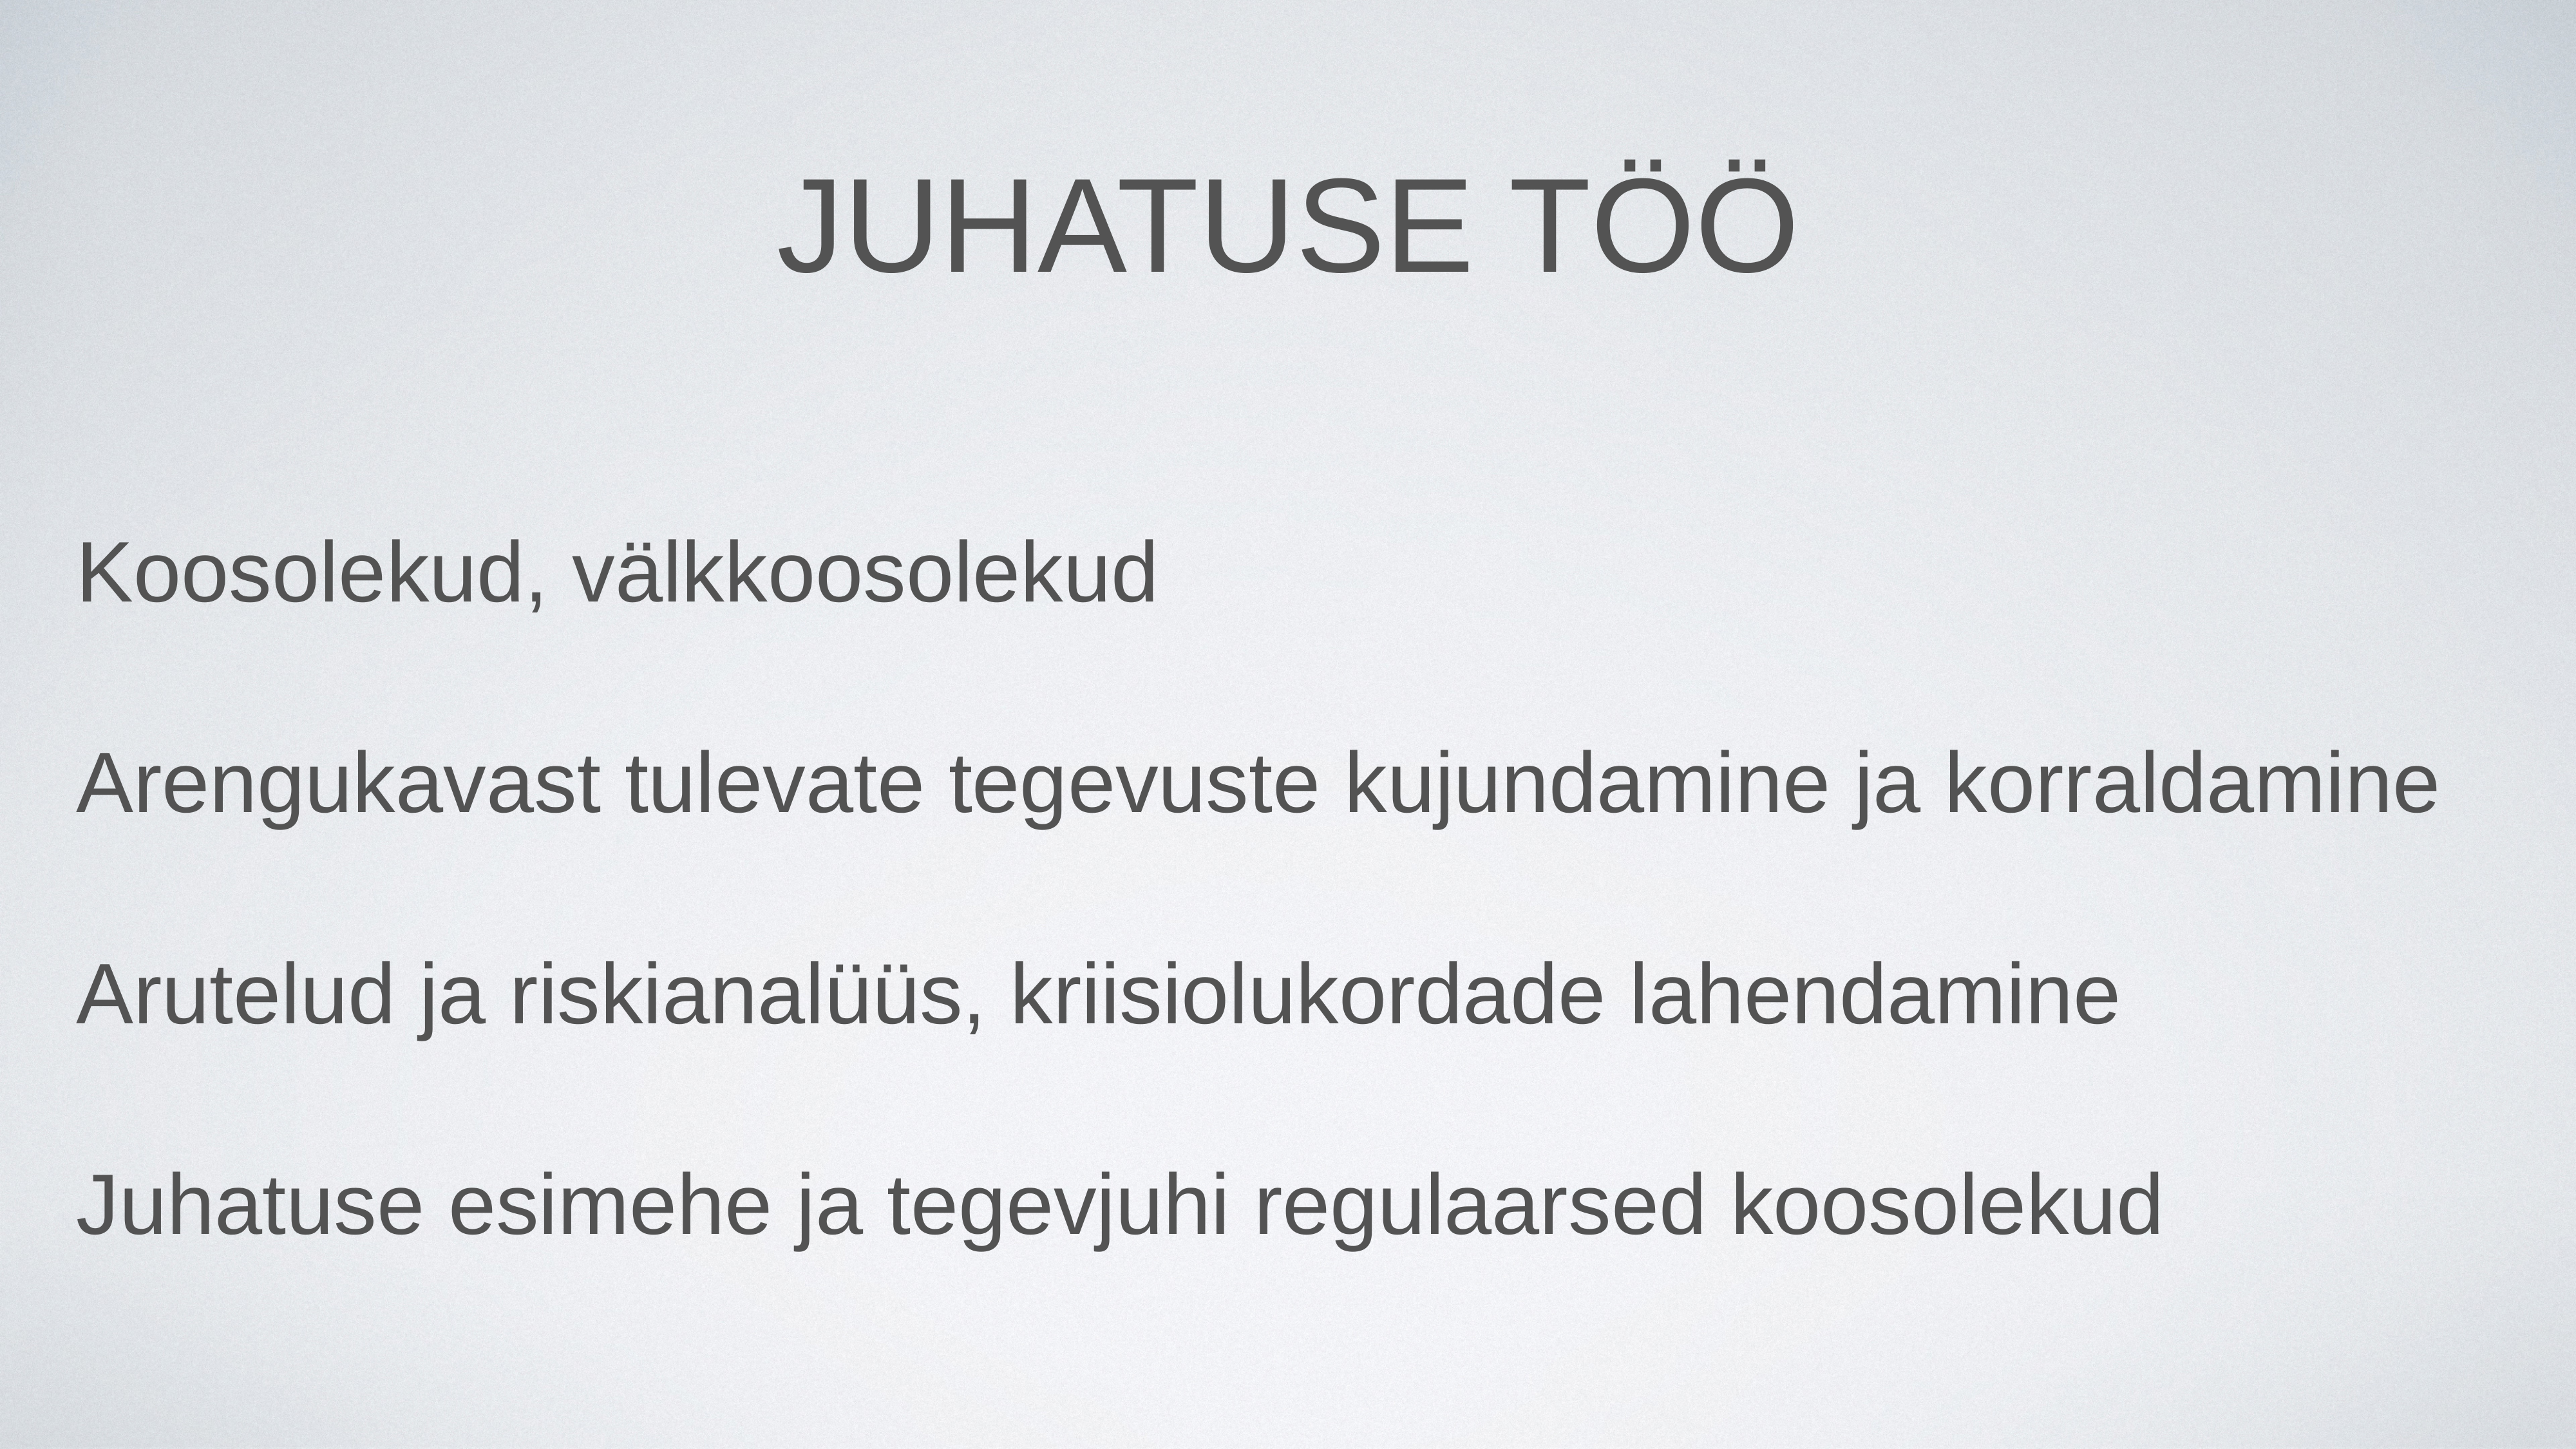

# juhatuse töö
Koosolekud, välkkoosolekud
Arengukavast tulevate tegevuste kujundamine ja korraldamine
Arutelud ja riskianalüüs, kriisiolukordade lahendamine
Juhatuse esimehe ja tegevjuhi regulaarsed koosolekud